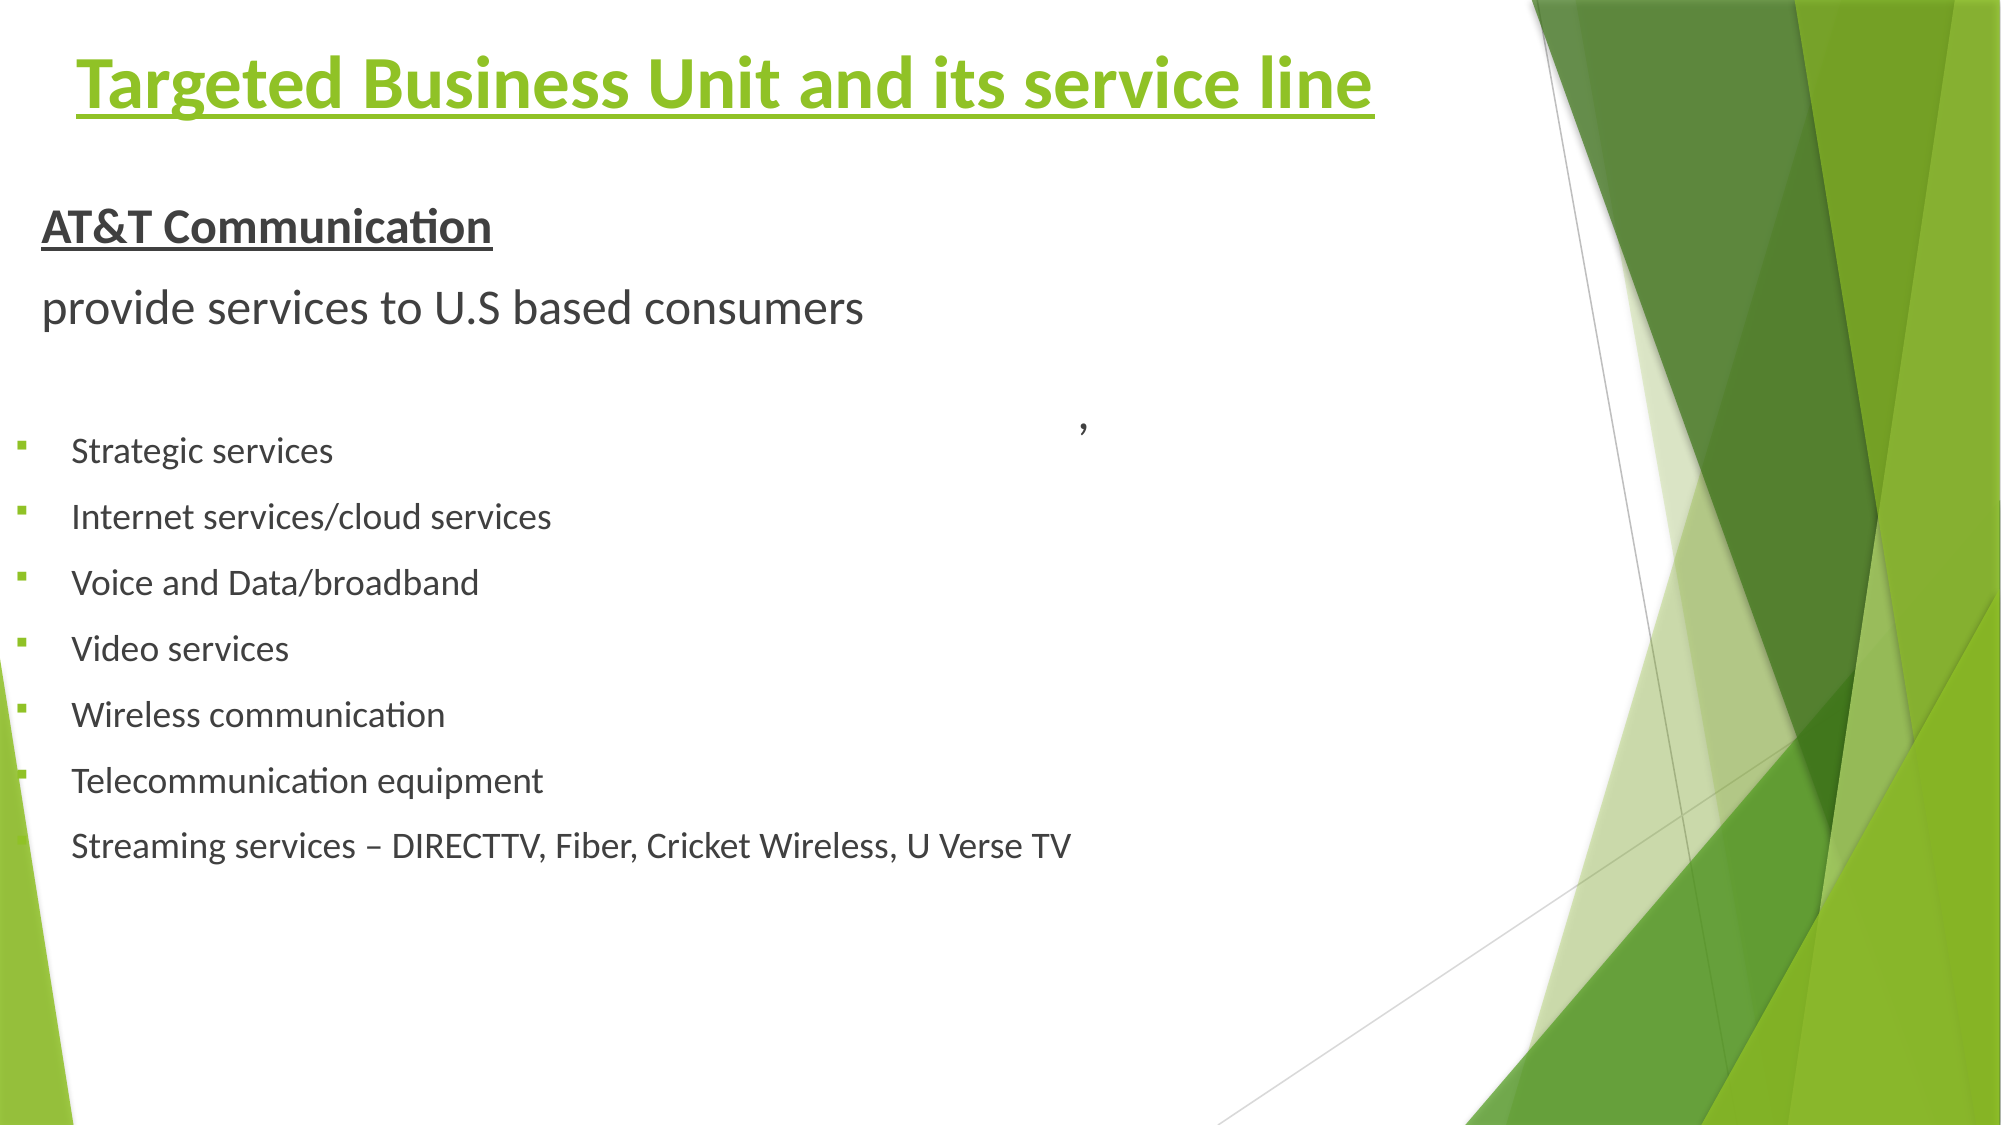

# Targeted Business Unit and its service line
AT&T Communication
provide services to U.S based consumers
,
Strategic services
Internet services/cloud services
Voice and Data/broadband
Video services
Wireless communication
Telecommunication equipment
Streaming services – DIRECTTV, Fiber, Cricket Wireless, U Verse TV